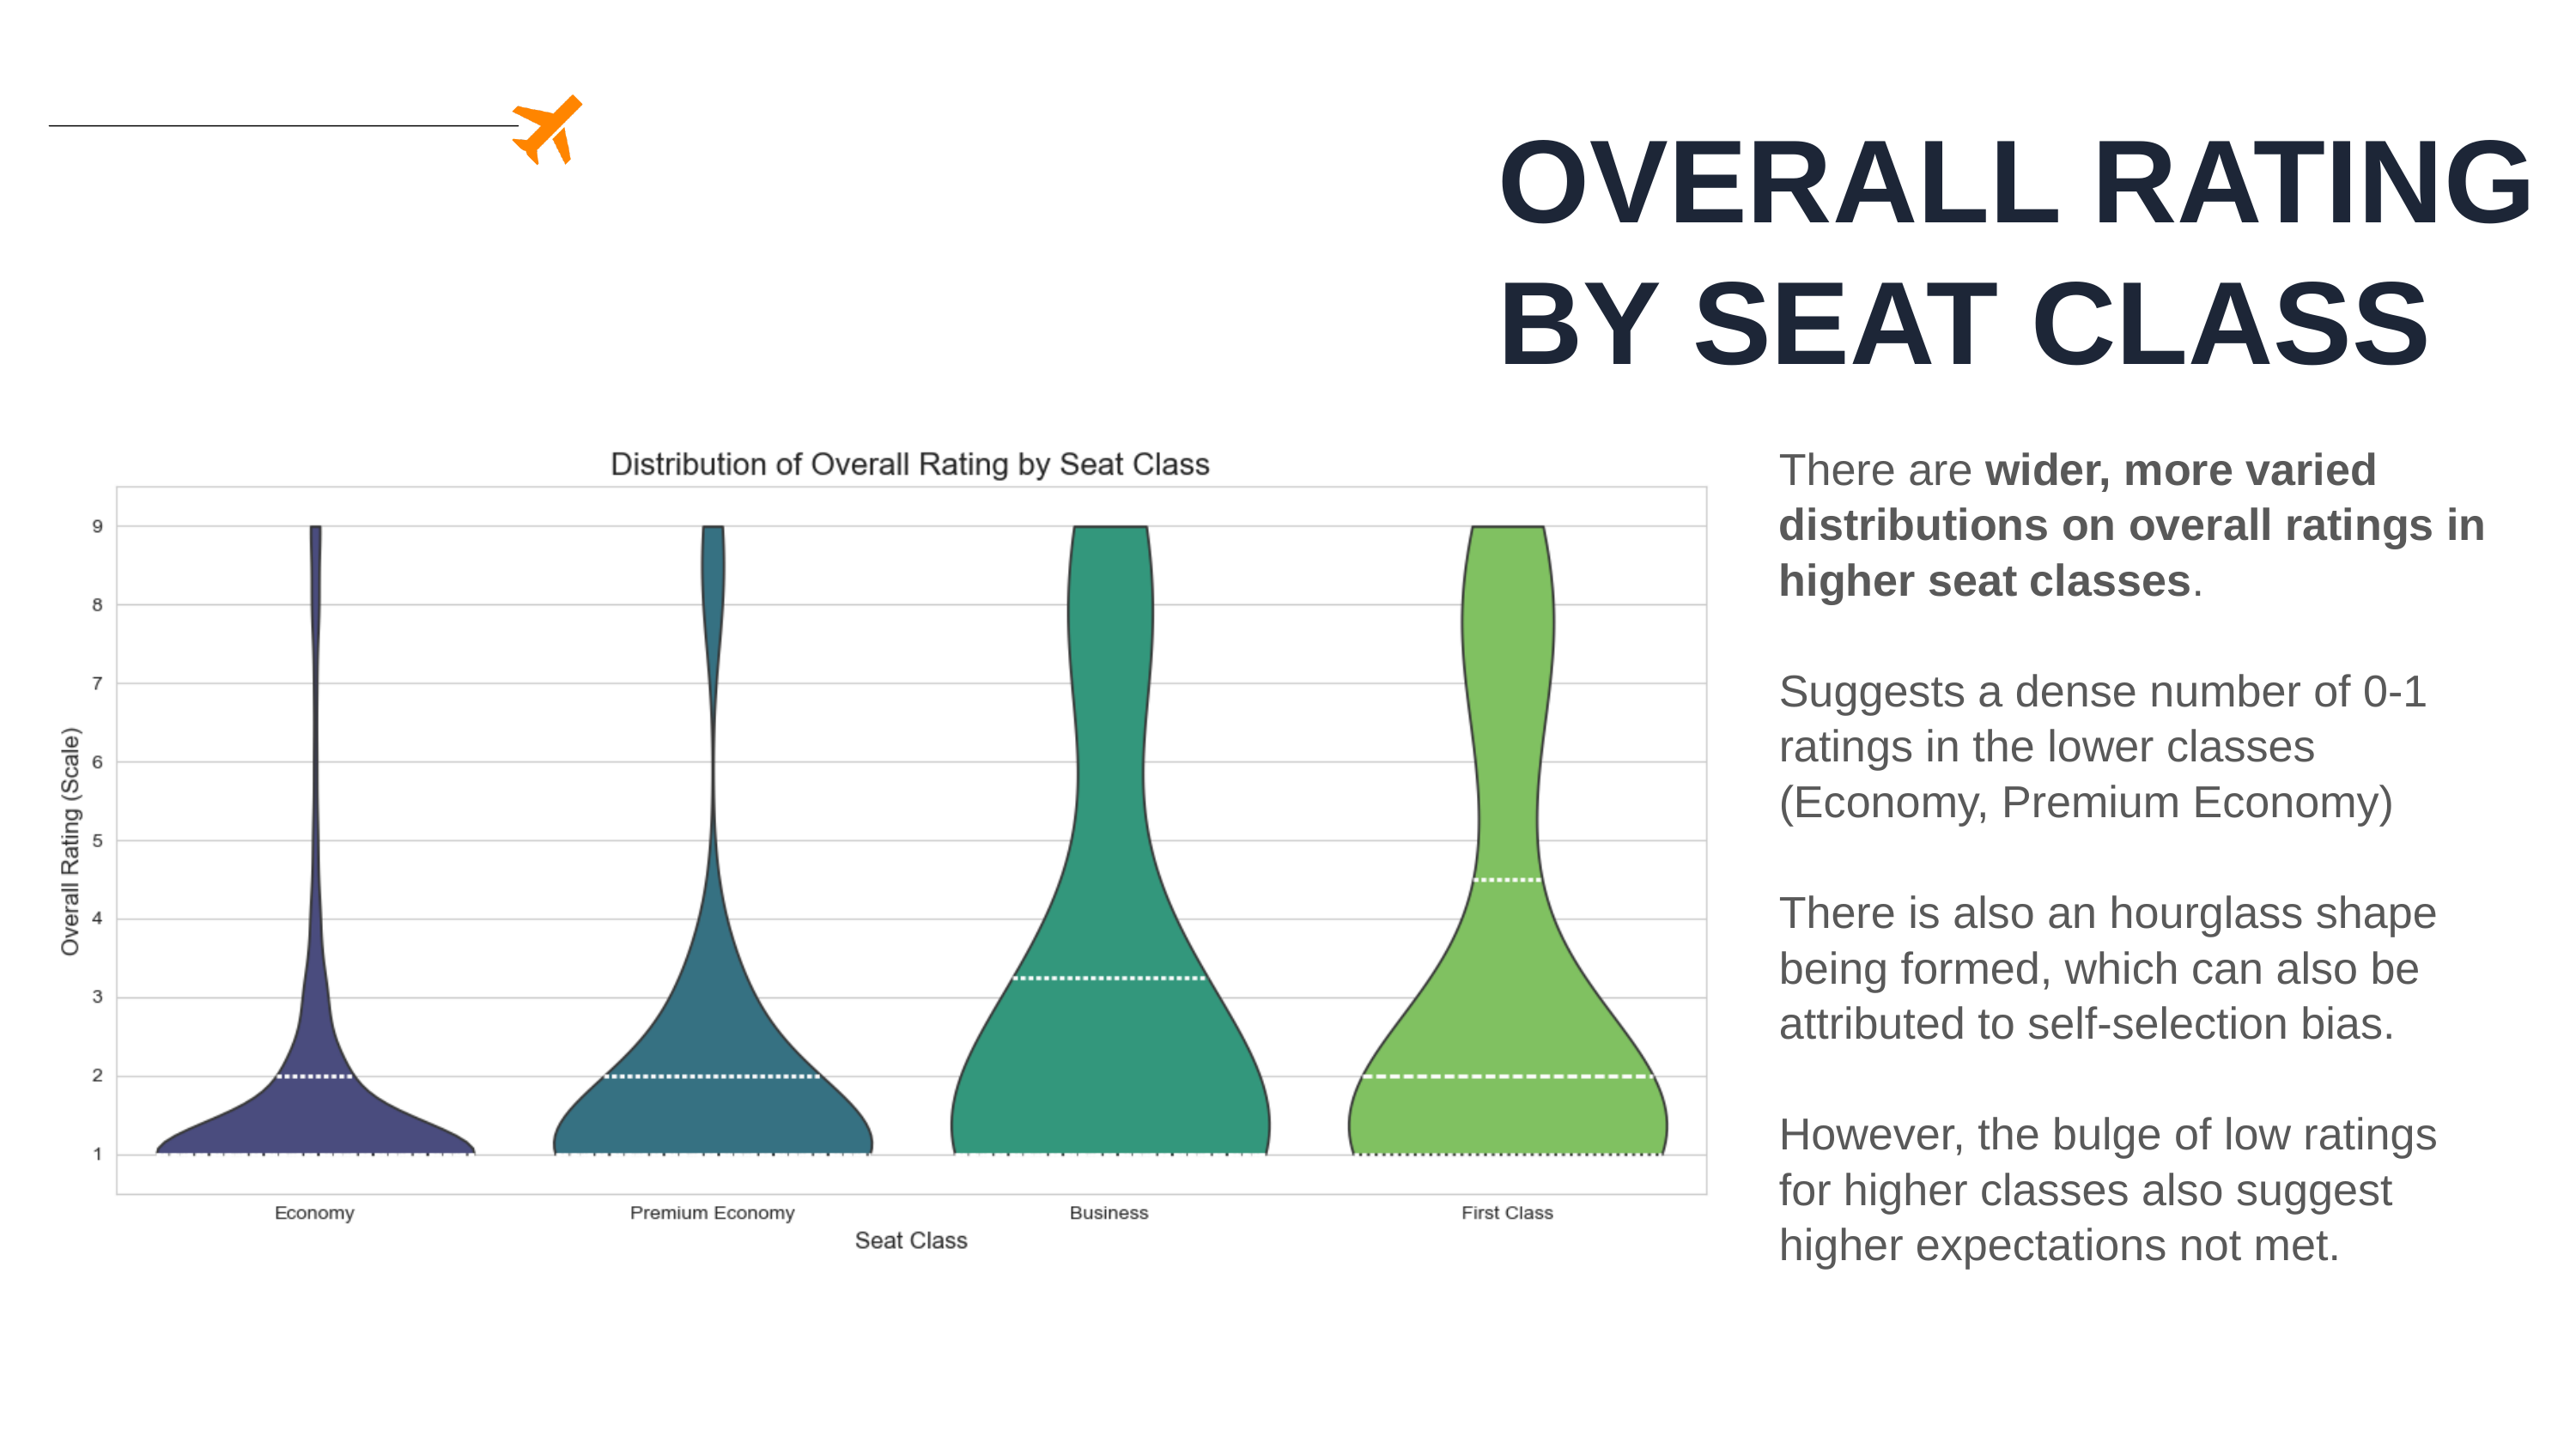

OVERALL RATING BY SEAT CLASS

There are wider, more varied distributions on overall ratings in higher seat classes.

Suggests a dense number of 0-1 ratings in the lower classes (Economy, Premium Economy)

There is also an hourglass shape being formed, which can also be attributed to self-selection bias.

However, the bulge of low ratings for higher classes also suggest higher expectations not met.